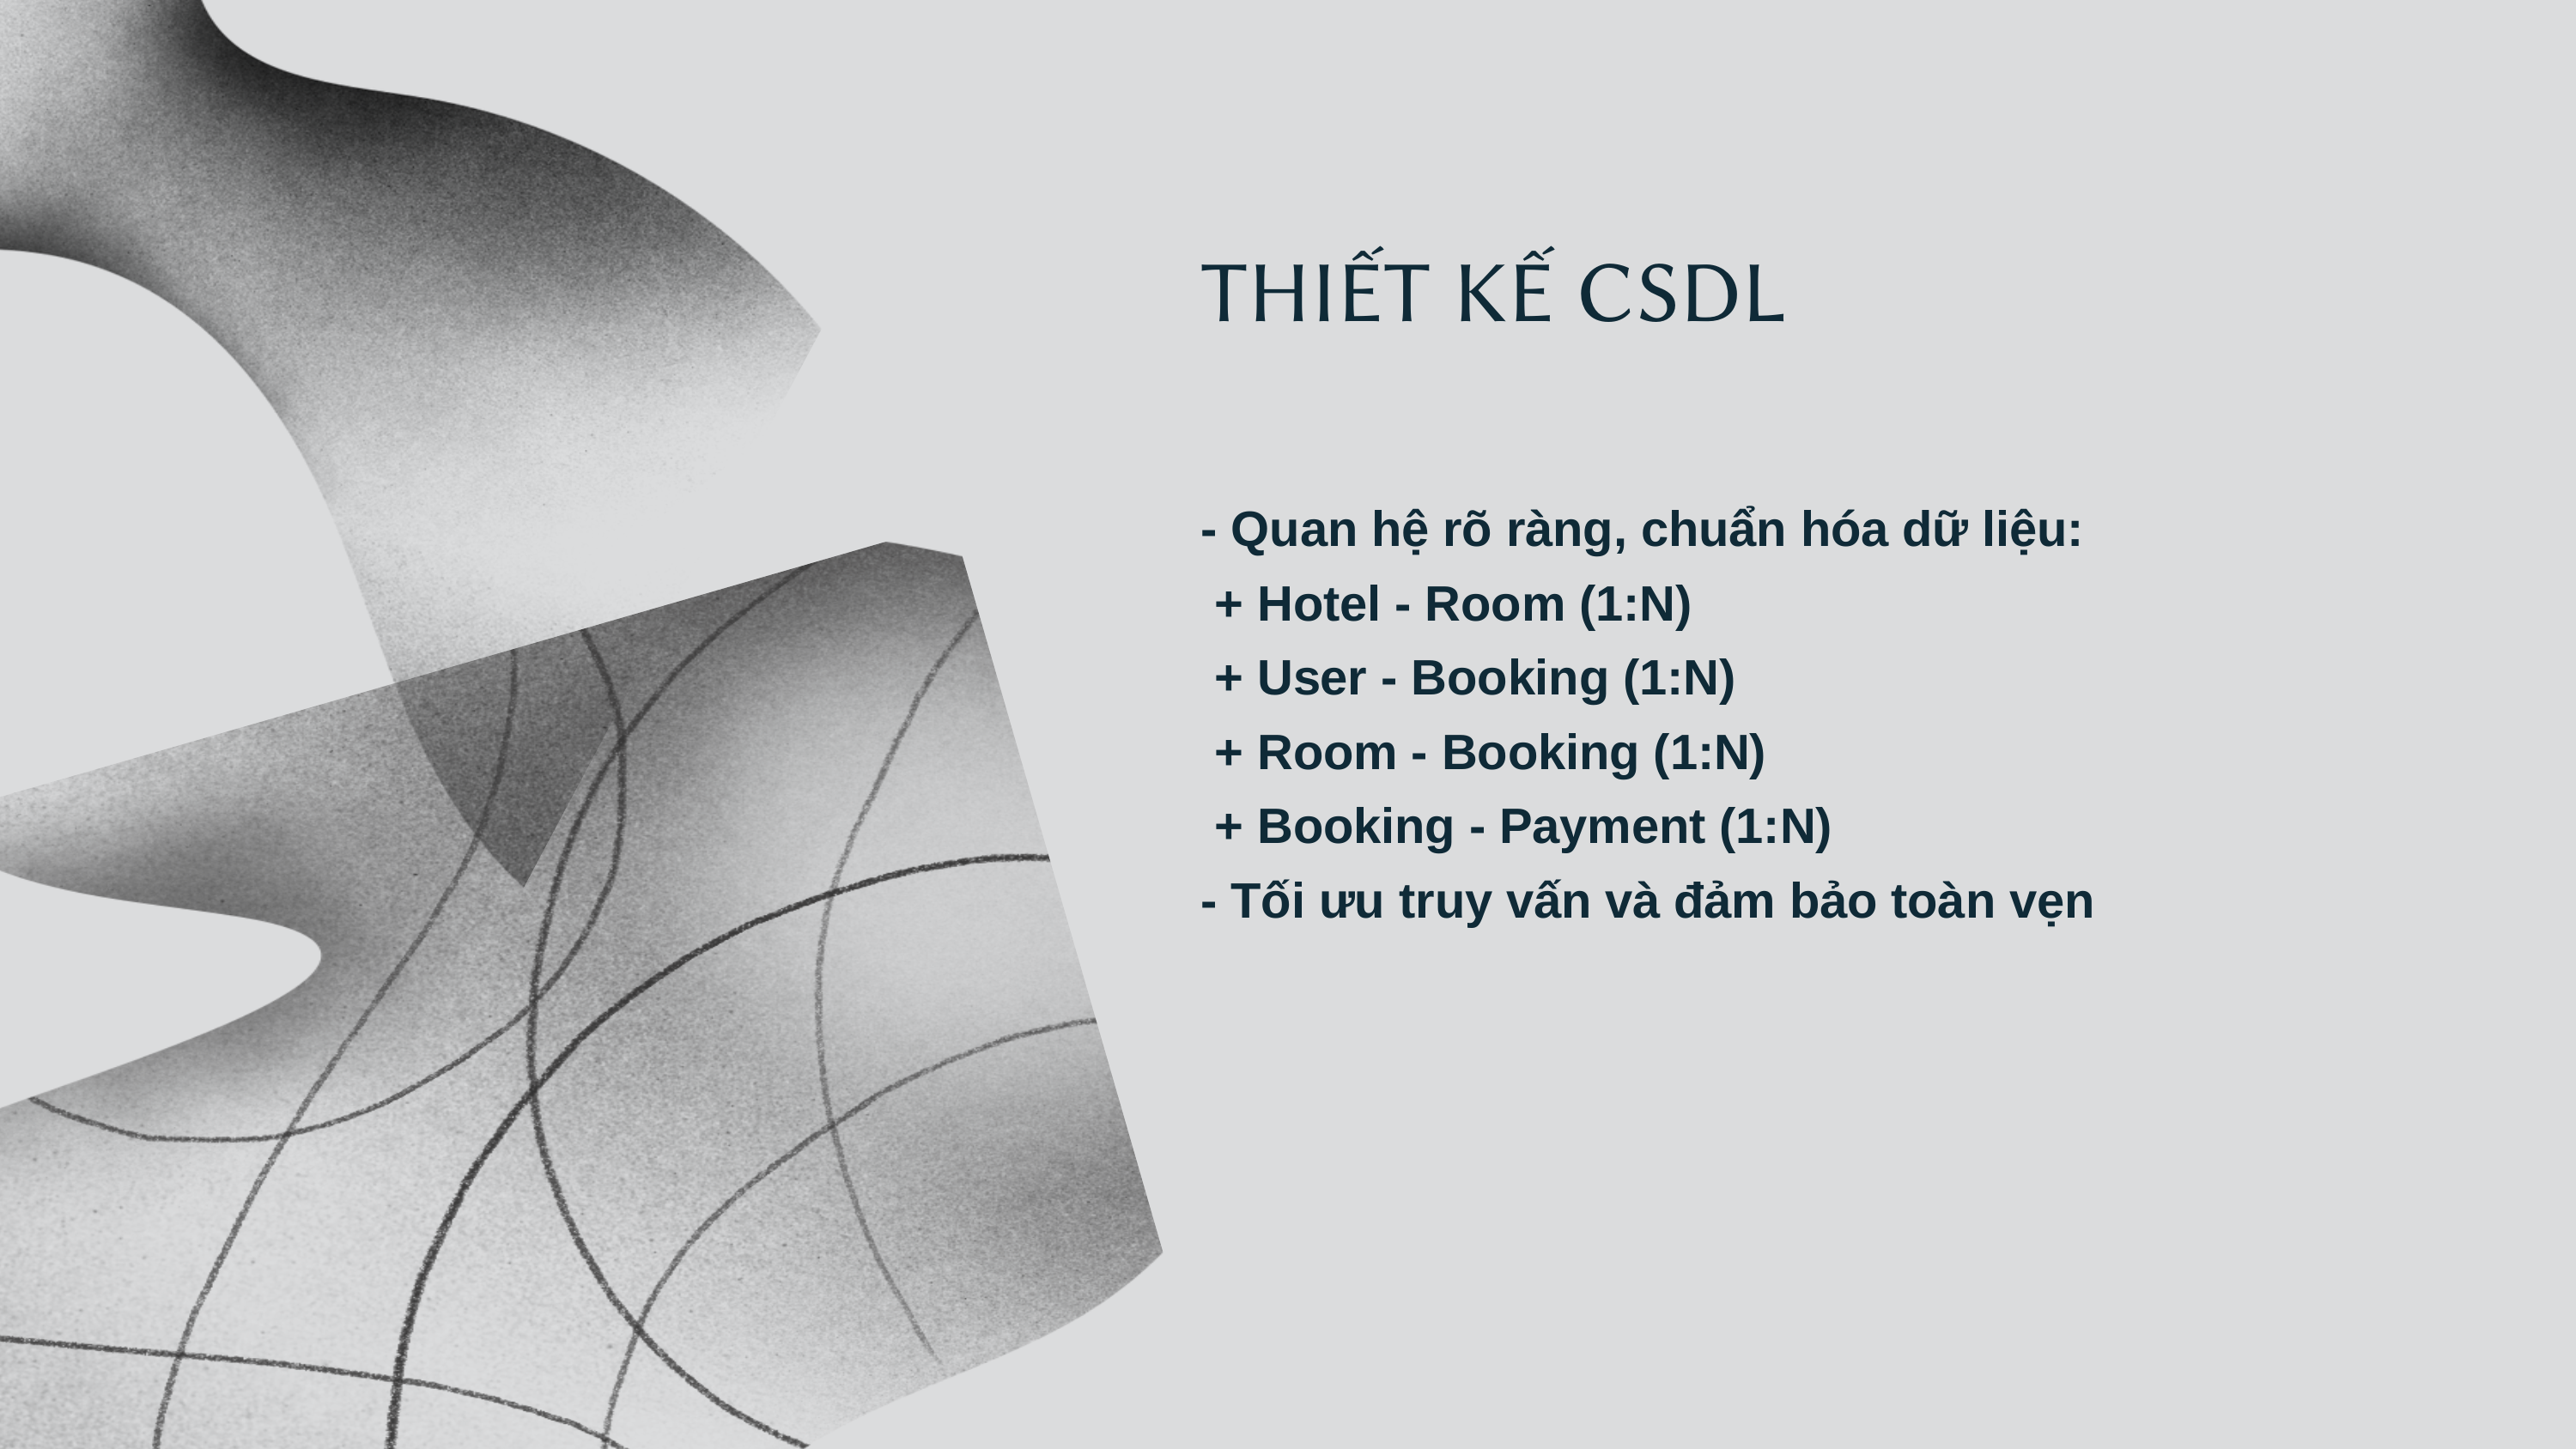

THIẾT KẾ CSDL
- Quan hệ rõ ràng, chuẩn hóa dữ liệu:
 + Hotel - Room (1:N)
 + User - Booking (1:N)
 + Room - Booking (1:N)
 + Booking - Payment (1:N)
- Tối ưu truy vấn và đảm bảo toàn vẹn